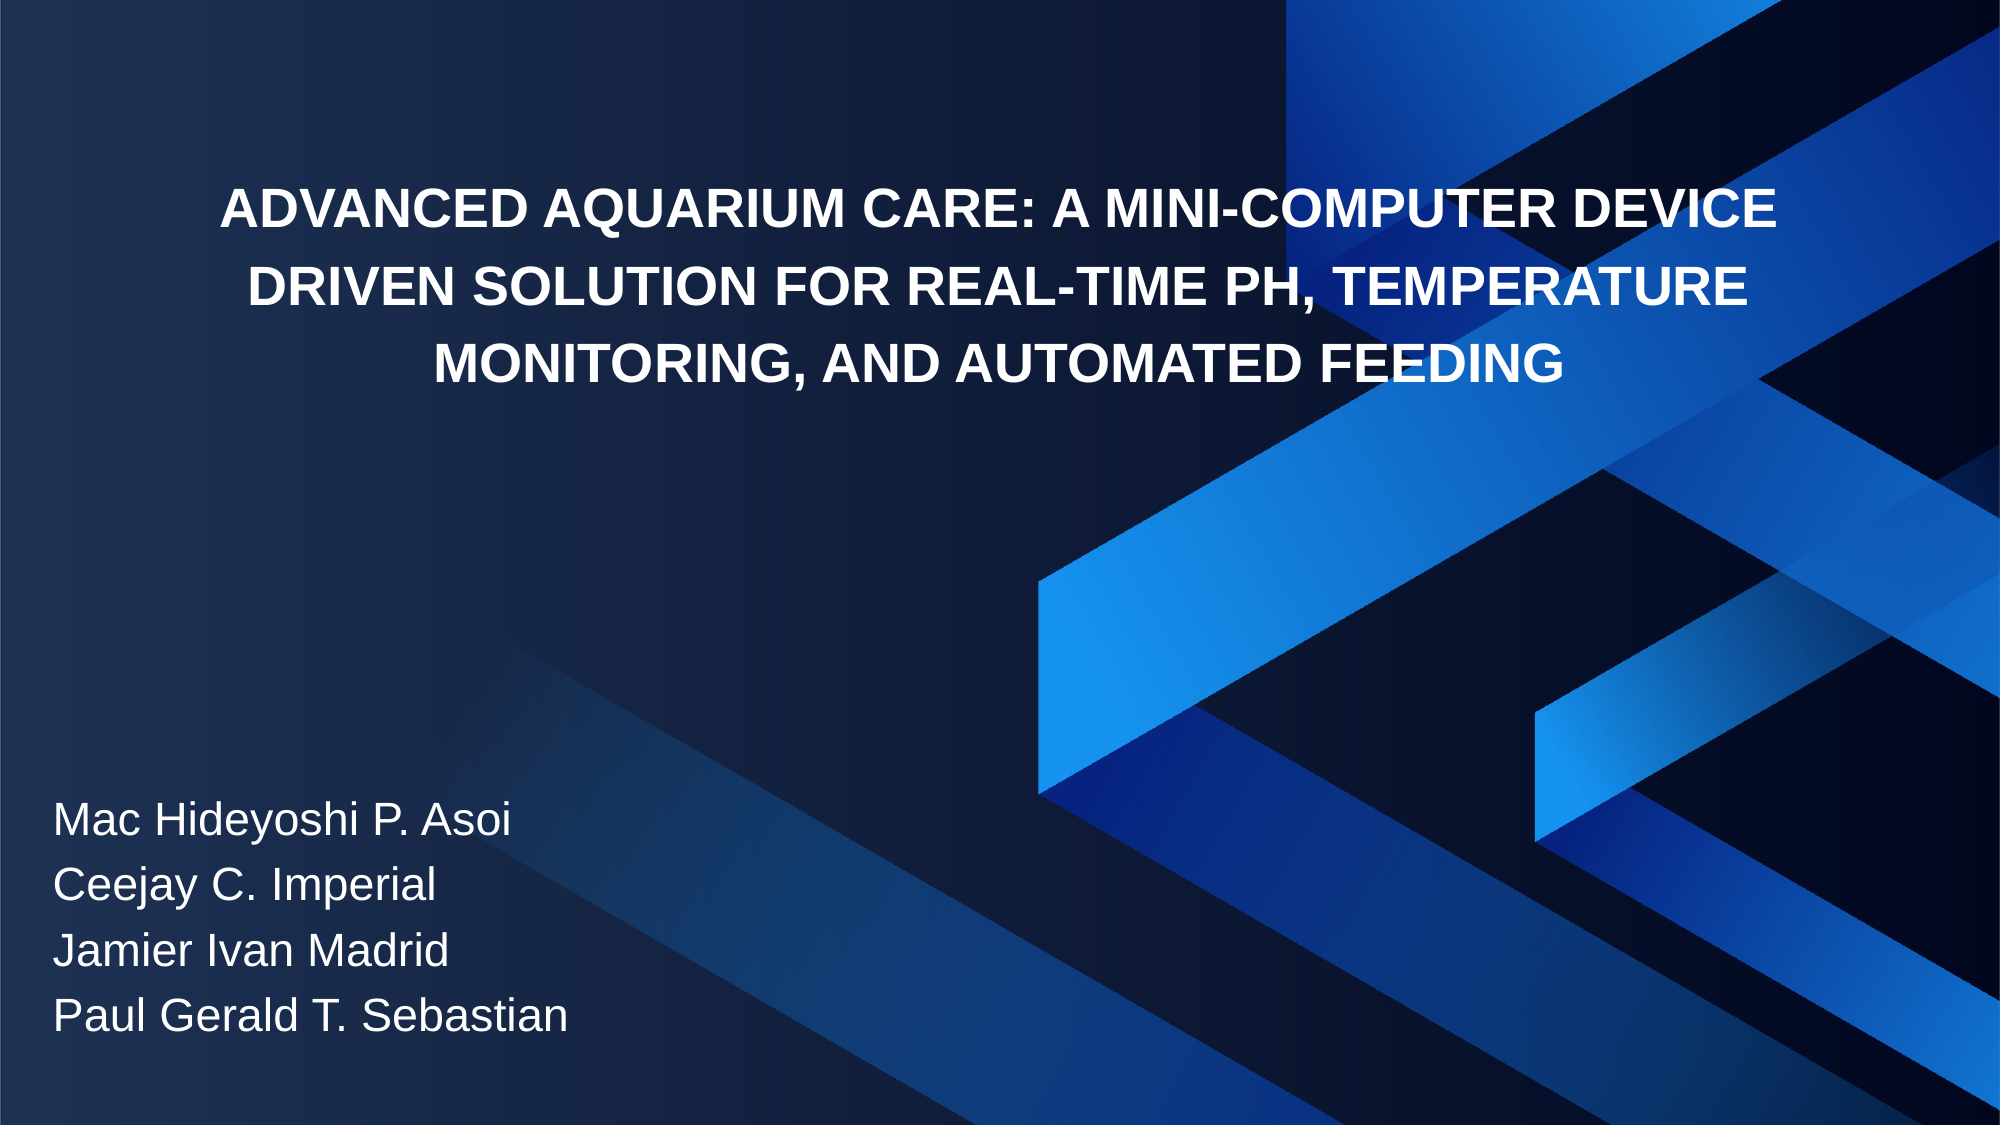

ADVANCED AQUARIUM CARE: A MINI-COMPUTER DEVICE DRIVEN SOLUTION FOR REAL-TIME PH, TEMPERATURE MONITORING, AND AUTOMATED FEEDING

Mac Hideyoshi P. Asoi
Ceejay C. Imperial
Jamier Ivan Madrid
Paul Gerald T. Sebastian